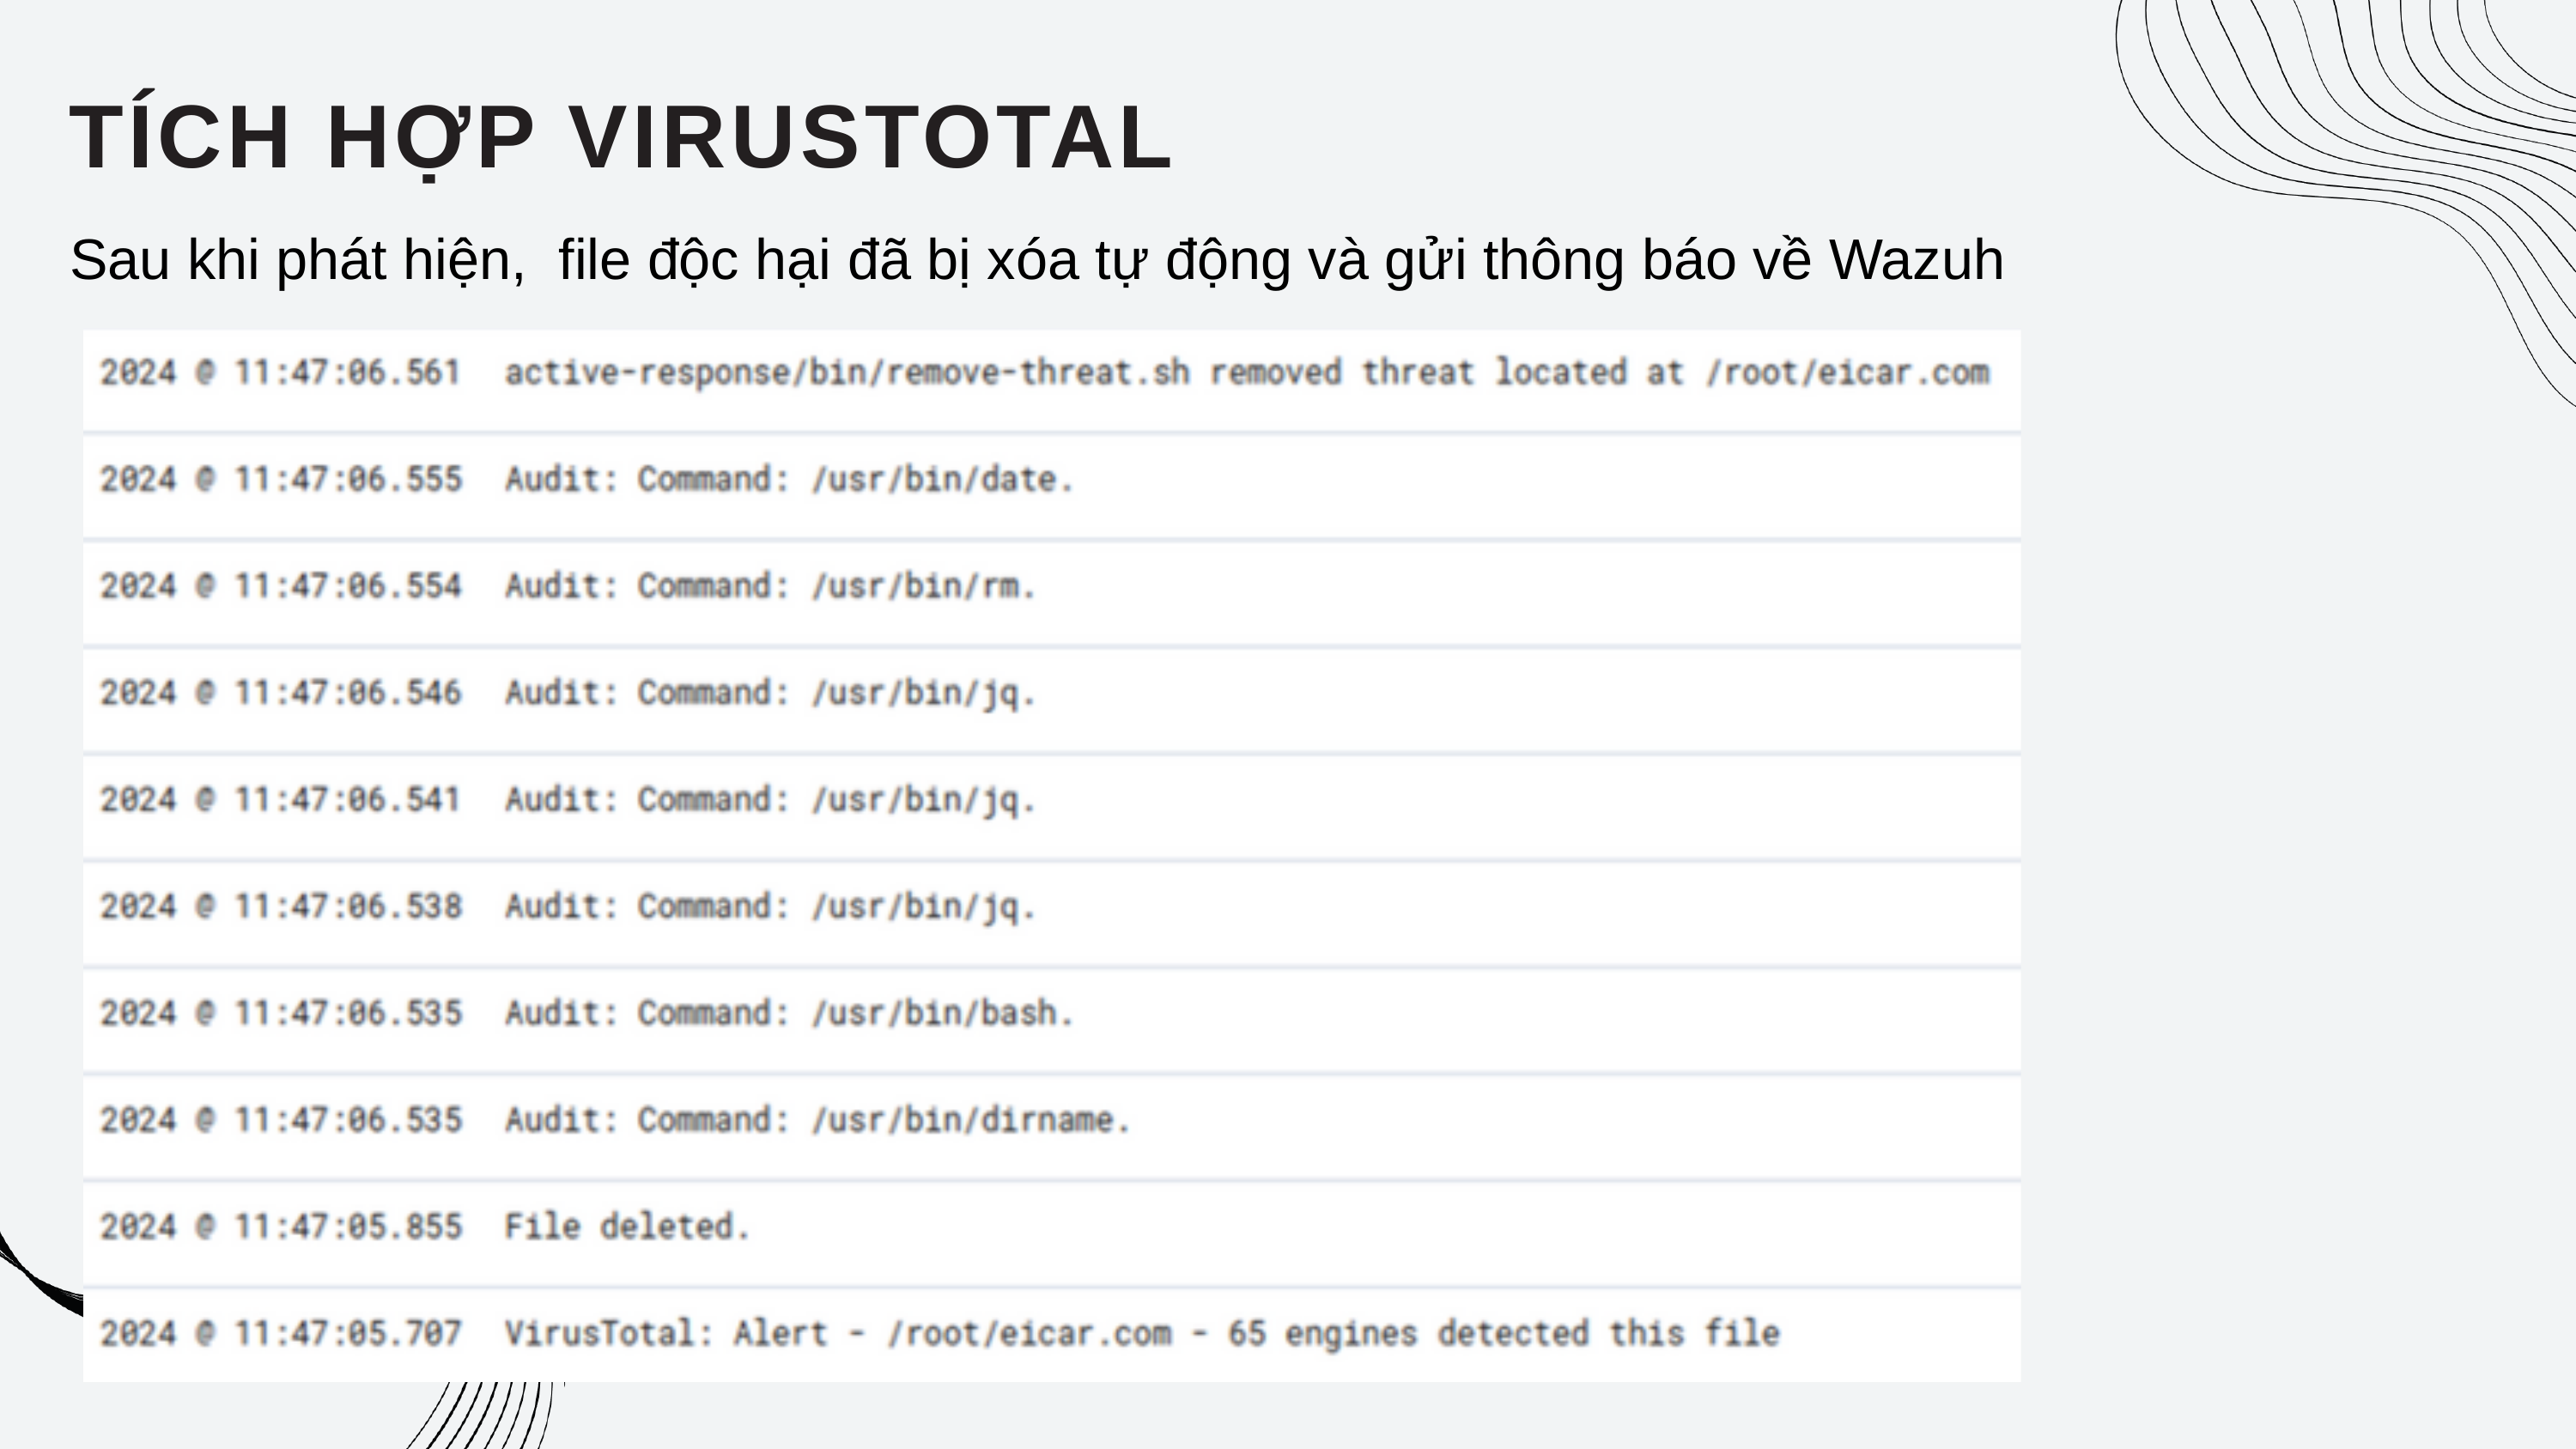

TÍCH HỢP VIRUSTOTAL
Sau khi phát hiện,  file độc hại đã bị xóa tự động và gửi thông báo về Wazuh